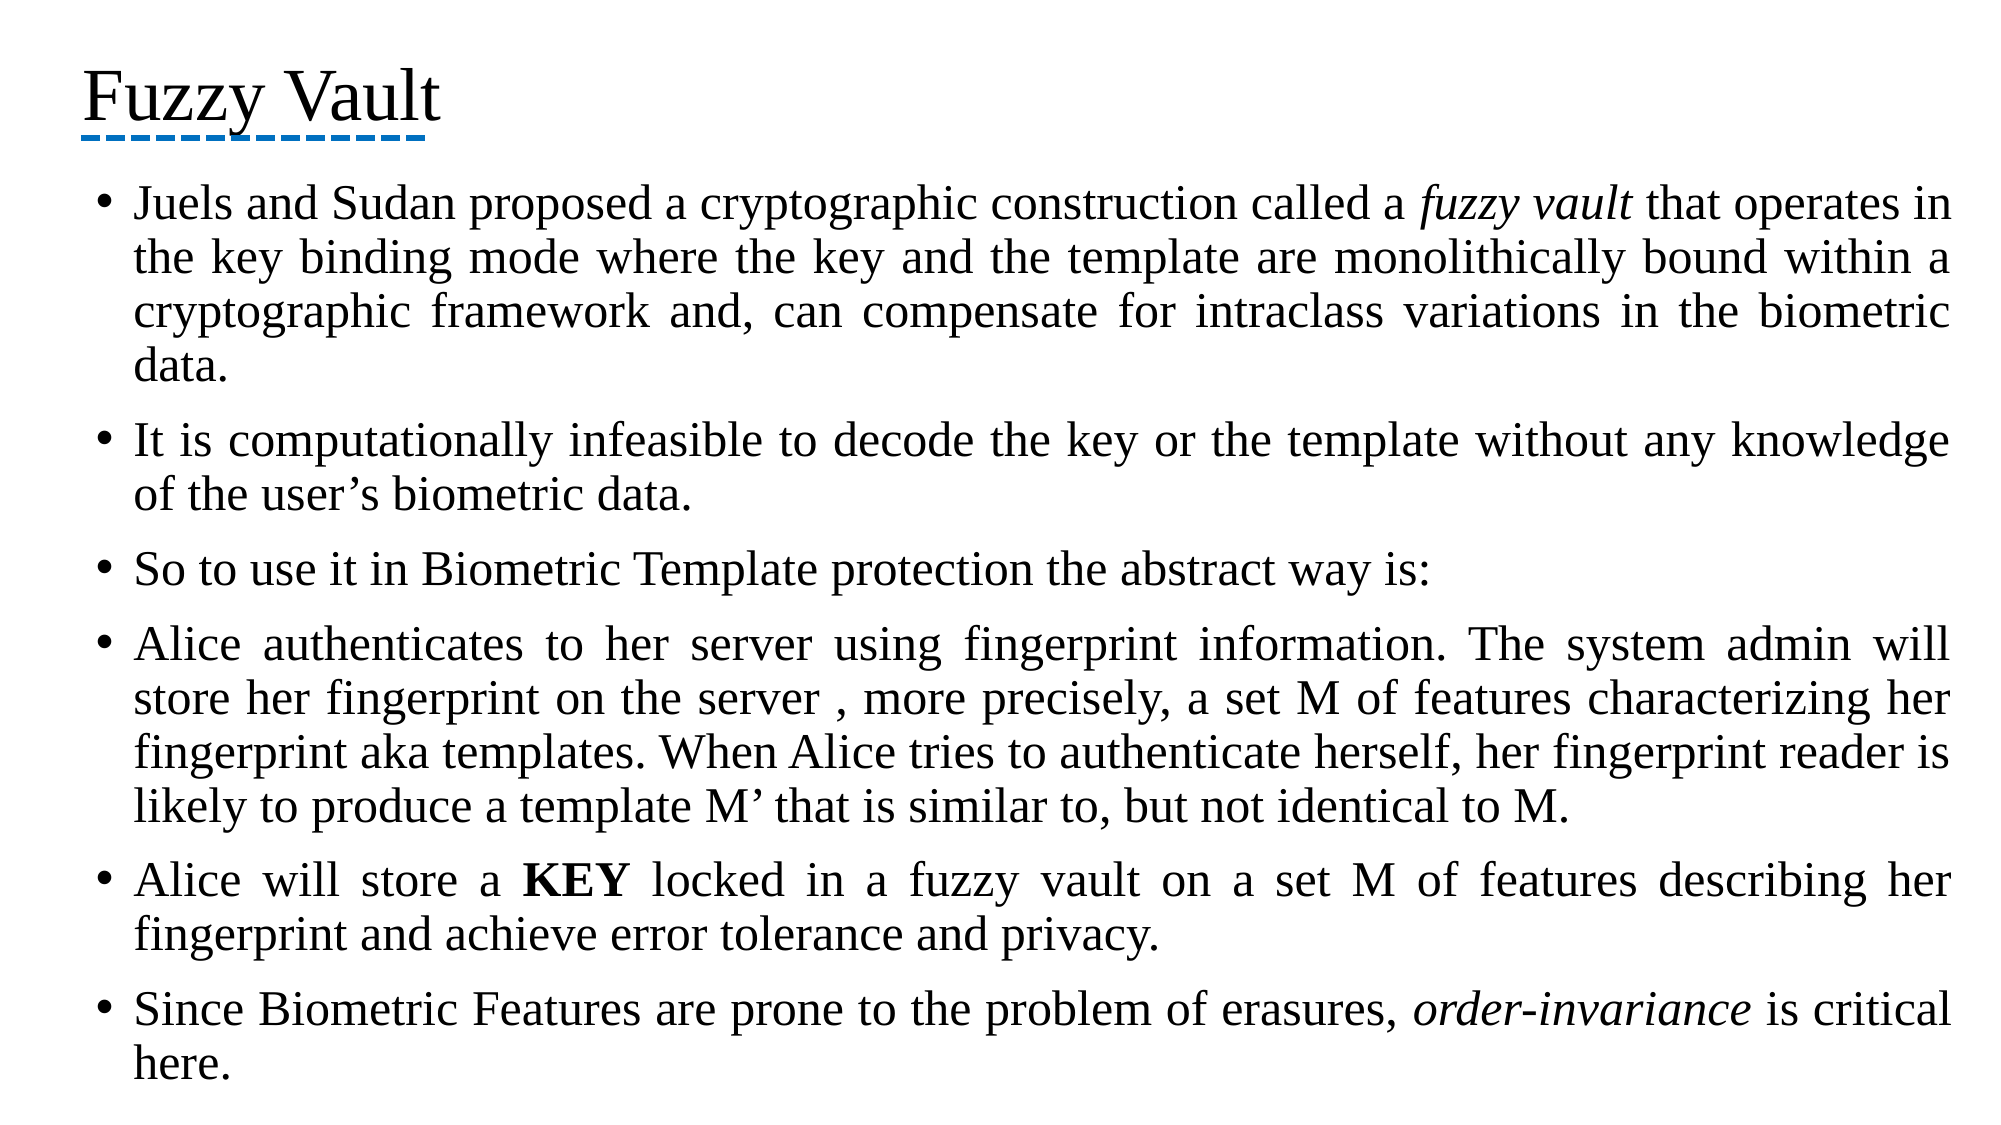

# Fuzzy Vault
Juels and Sudan proposed a cryptographic construction called a fuzzy vault that operates in the key binding mode where the key and the template are monolithically bound within a cryptographic framework and, can compensate for intraclass variations in the biometric data.
It is computationally infeasible to decode the key or the template without any knowledge of the user’s biometric data.
So to use it in Biometric Template protection the abstract way is:
Alice authenticates to her server using fingerprint information. The system admin will store her fingerprint on the server , more precisely, a set M of features characterizing her fingerprint aka templates. When Alice tries to authenticate herself, her fingerprint reader is likely to produce a template M’ that is similar to, but not identical to M.
Alice will store a KEY locked in a fuzzy vault on a set M of features describing her fingerprint and achieve error tolerance and privacy.
Since Biometric Features are prone to the problem of erasures, order-invariance is critical here.